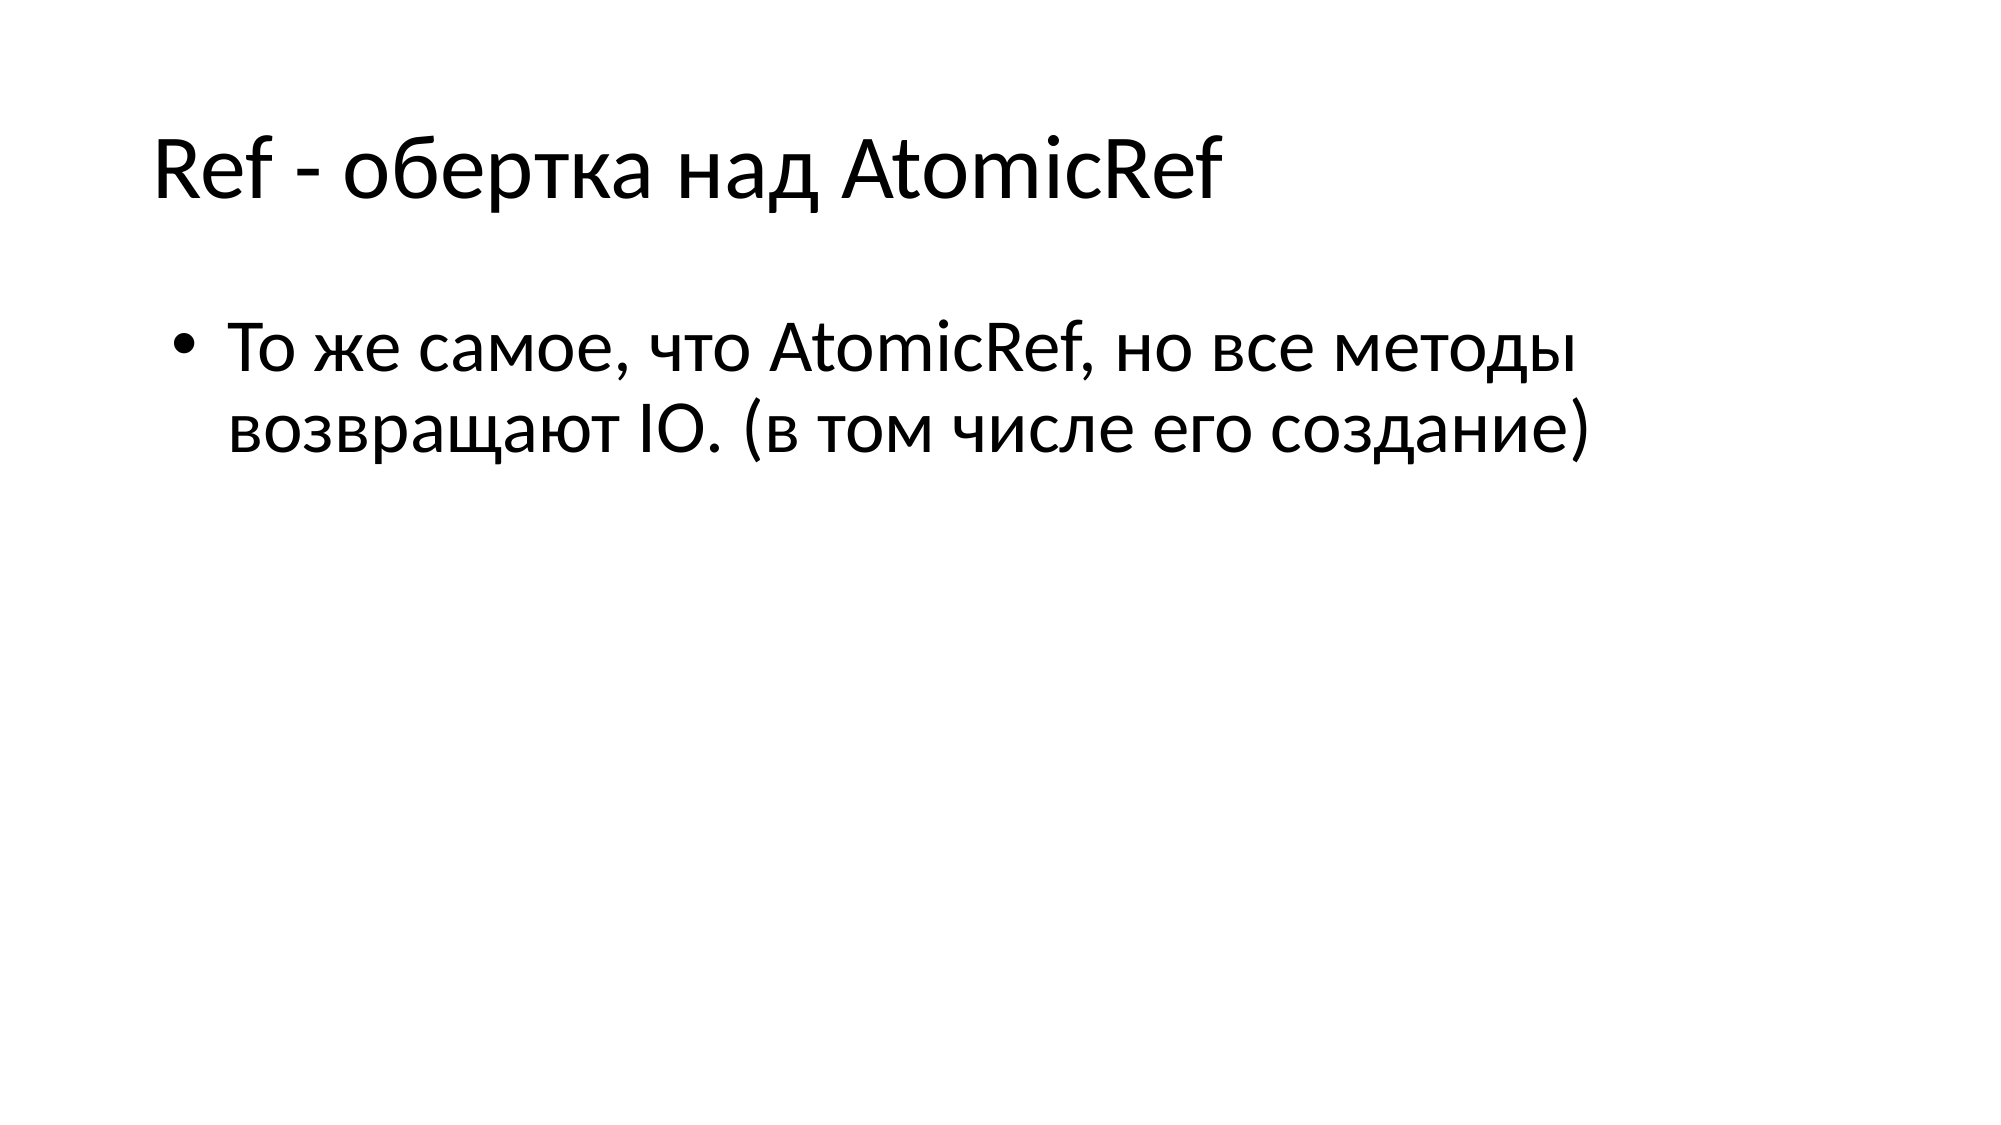

# Ref - обертка над AtomicRef
То же самое, что AtomicRef, но все методы возвращают IO. (в том числе его создание)